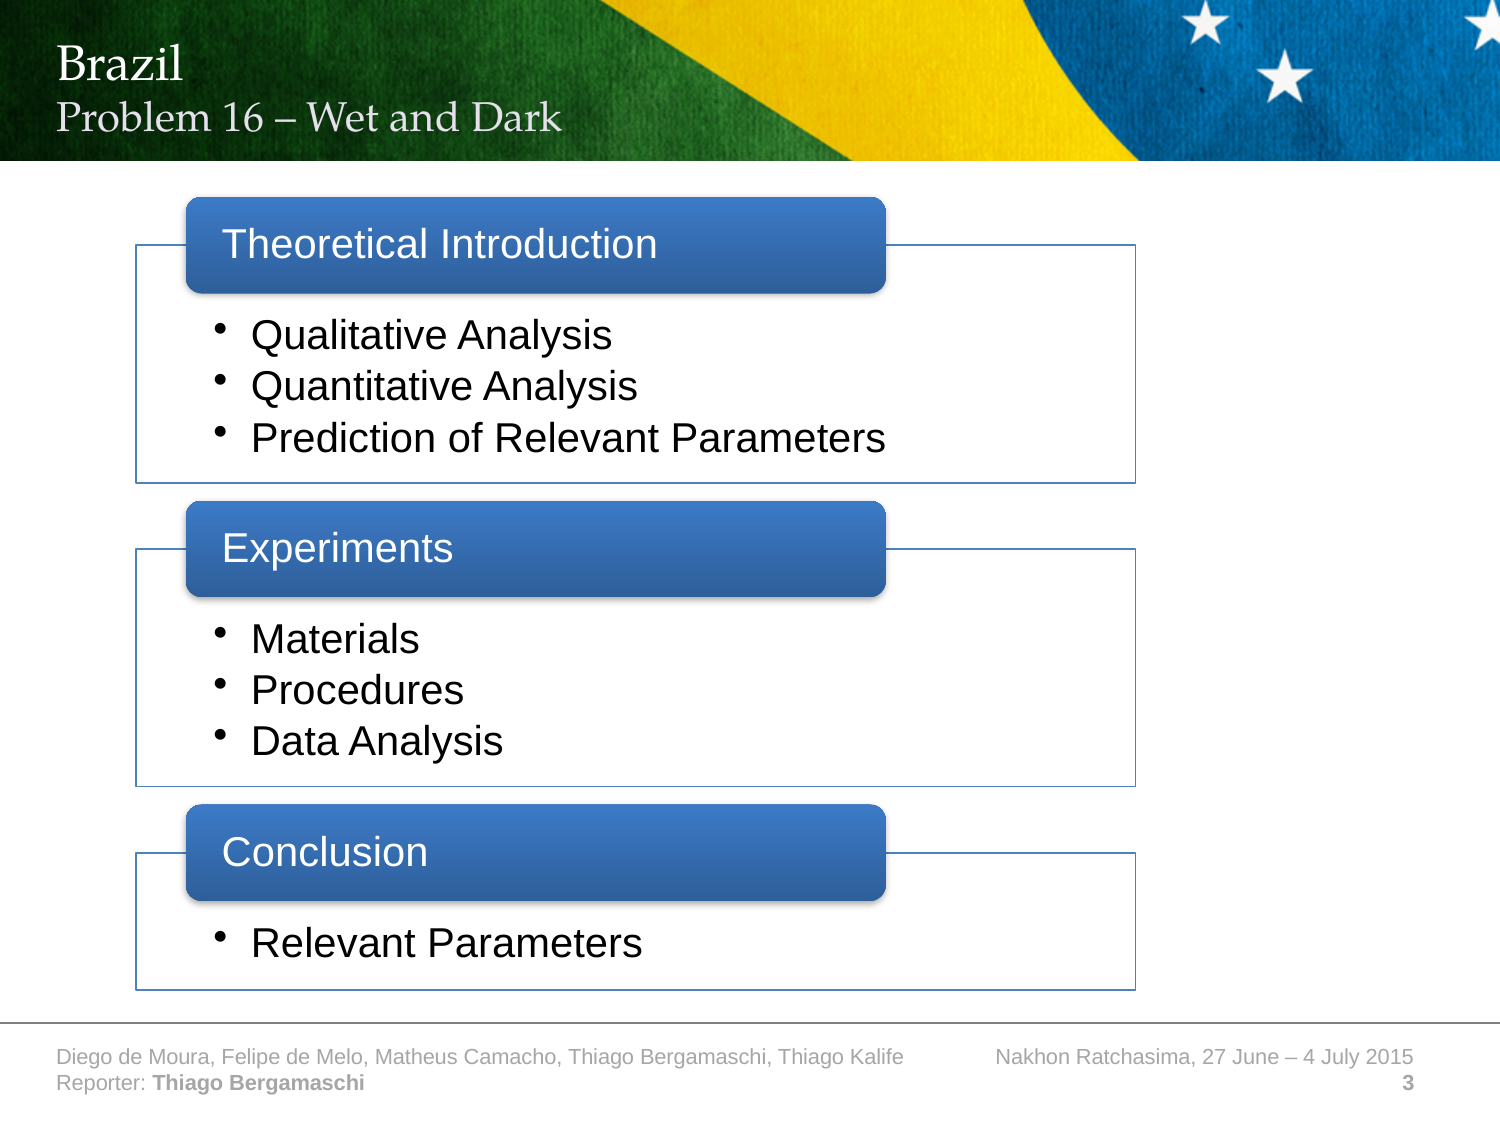

Qualitative Analysis
Quantitative Analysis
Prediction of Relevant Parameters
Theoretical Introduction
Materials
Procedures
Data Analysis
Experiments
Relevant Parameters
Conclusion